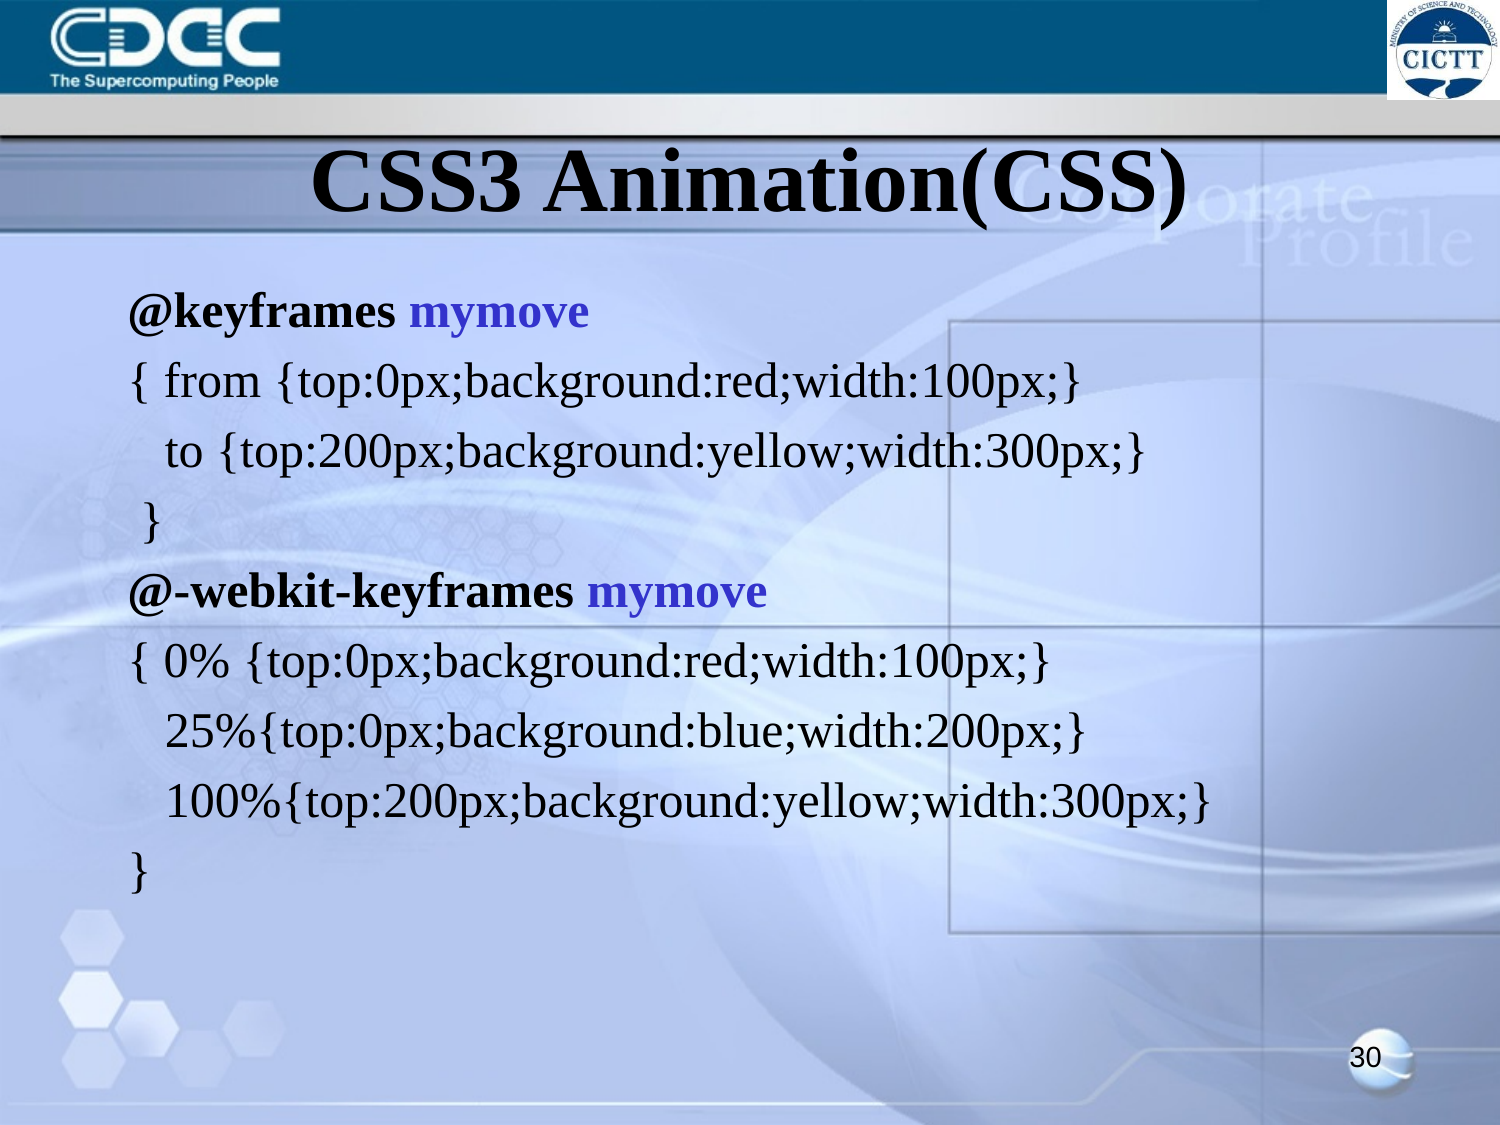

# CSS3 Animation(CSS)
@keyframes mymove
{ from {top:0px;background:red;width:100px;}
   to {top:200px;background:yellow;width:300px;}
 }
@-webkit-keyframes mymove
{ 0% {top:0px;background:red;width:100px;}
   25%{top:0px;background:blue;width:200px;}
   100%{top:200px;background:yellow;width:300px;}
}